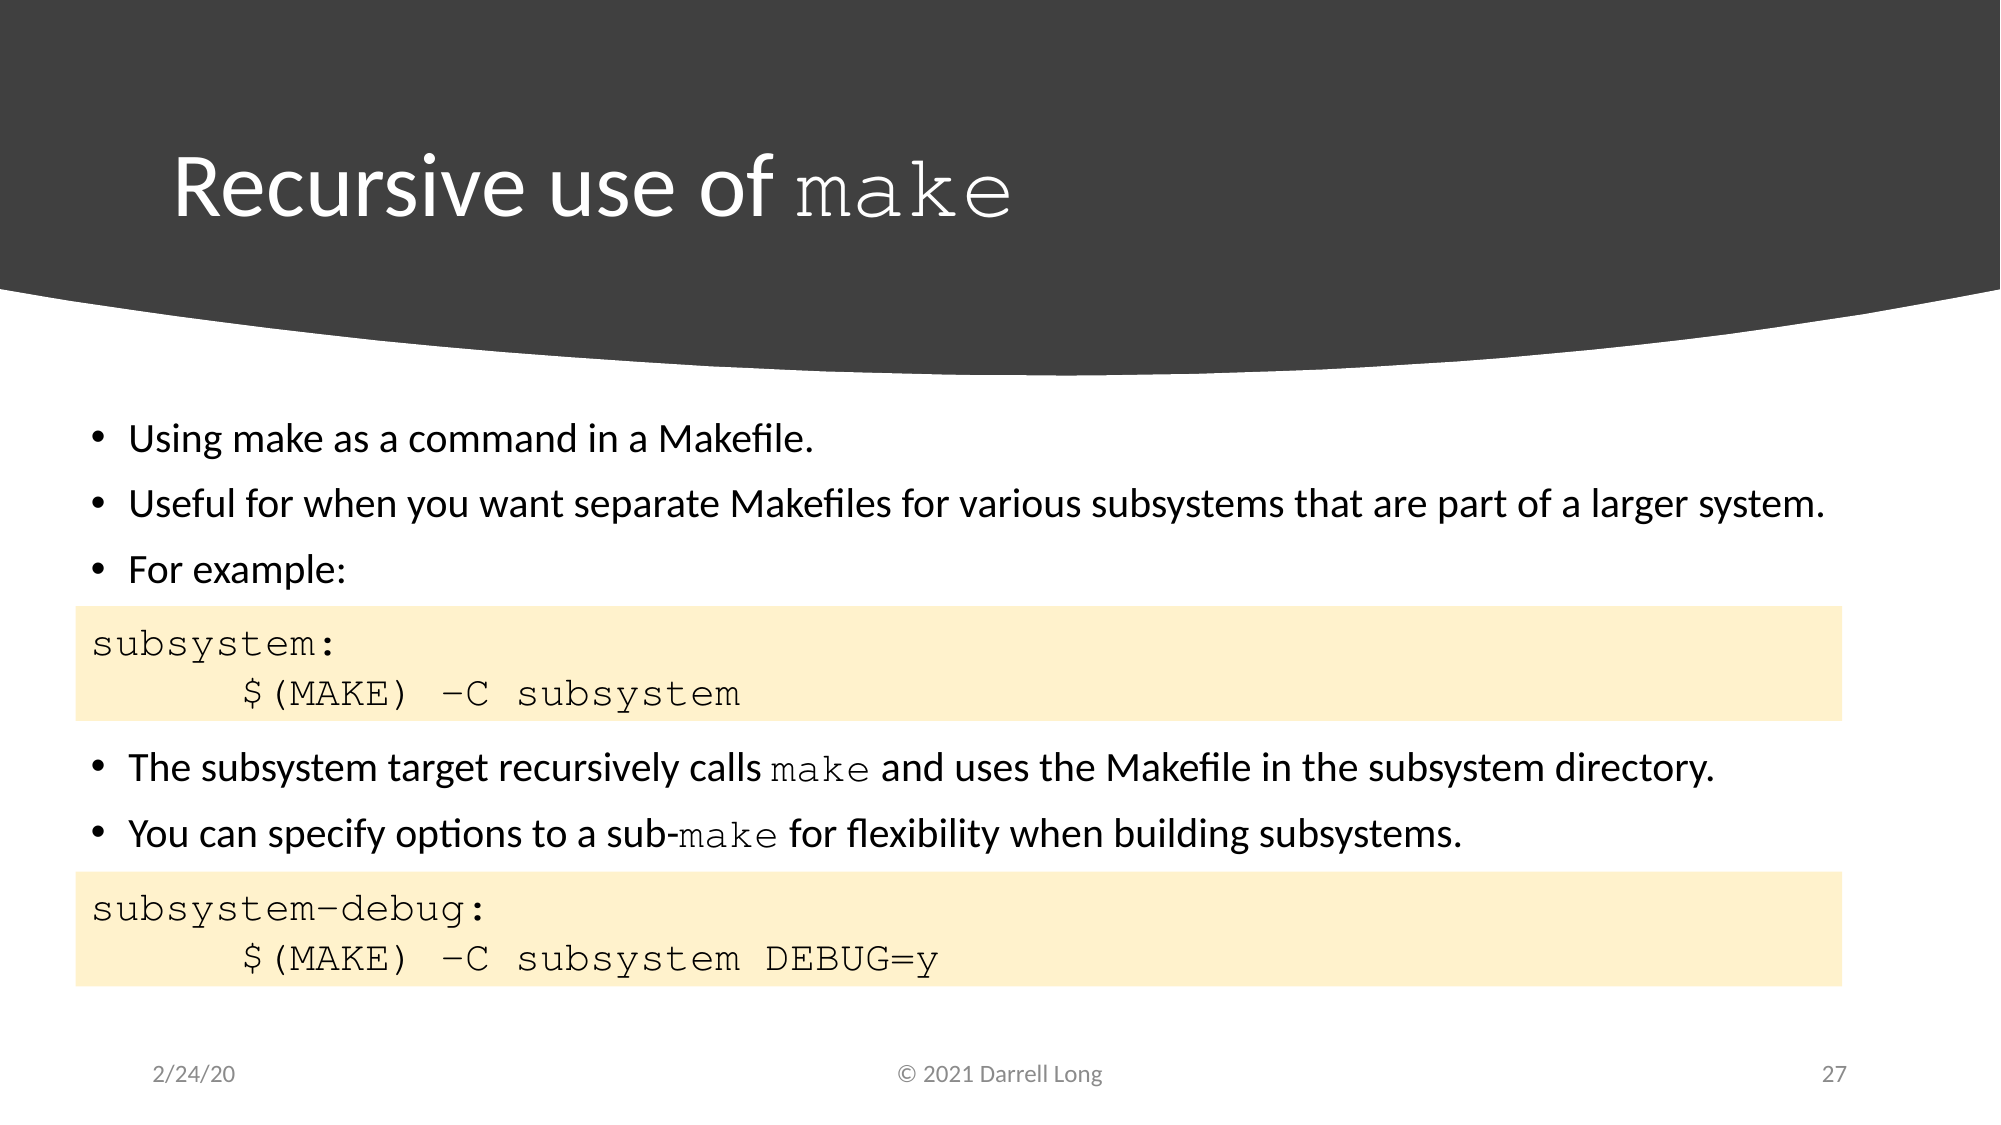

# Recursive use of make

Using make as a command in a Makefile.
Useful for when you want separate Makefiles for various subsystems that are part of a larger system.
For example:

The subsystem target recursively calls make and uses the Makefile in the subsystem directory.
You can specify options to a sub-make for flexibility when building subsystems.

subsystem:
	$(MAKE) –C subsystem
subsystem-debug:
	$(MAKE) –C subsystem DEBUG=y
2/24/20
© 2021 Darrell Long
27